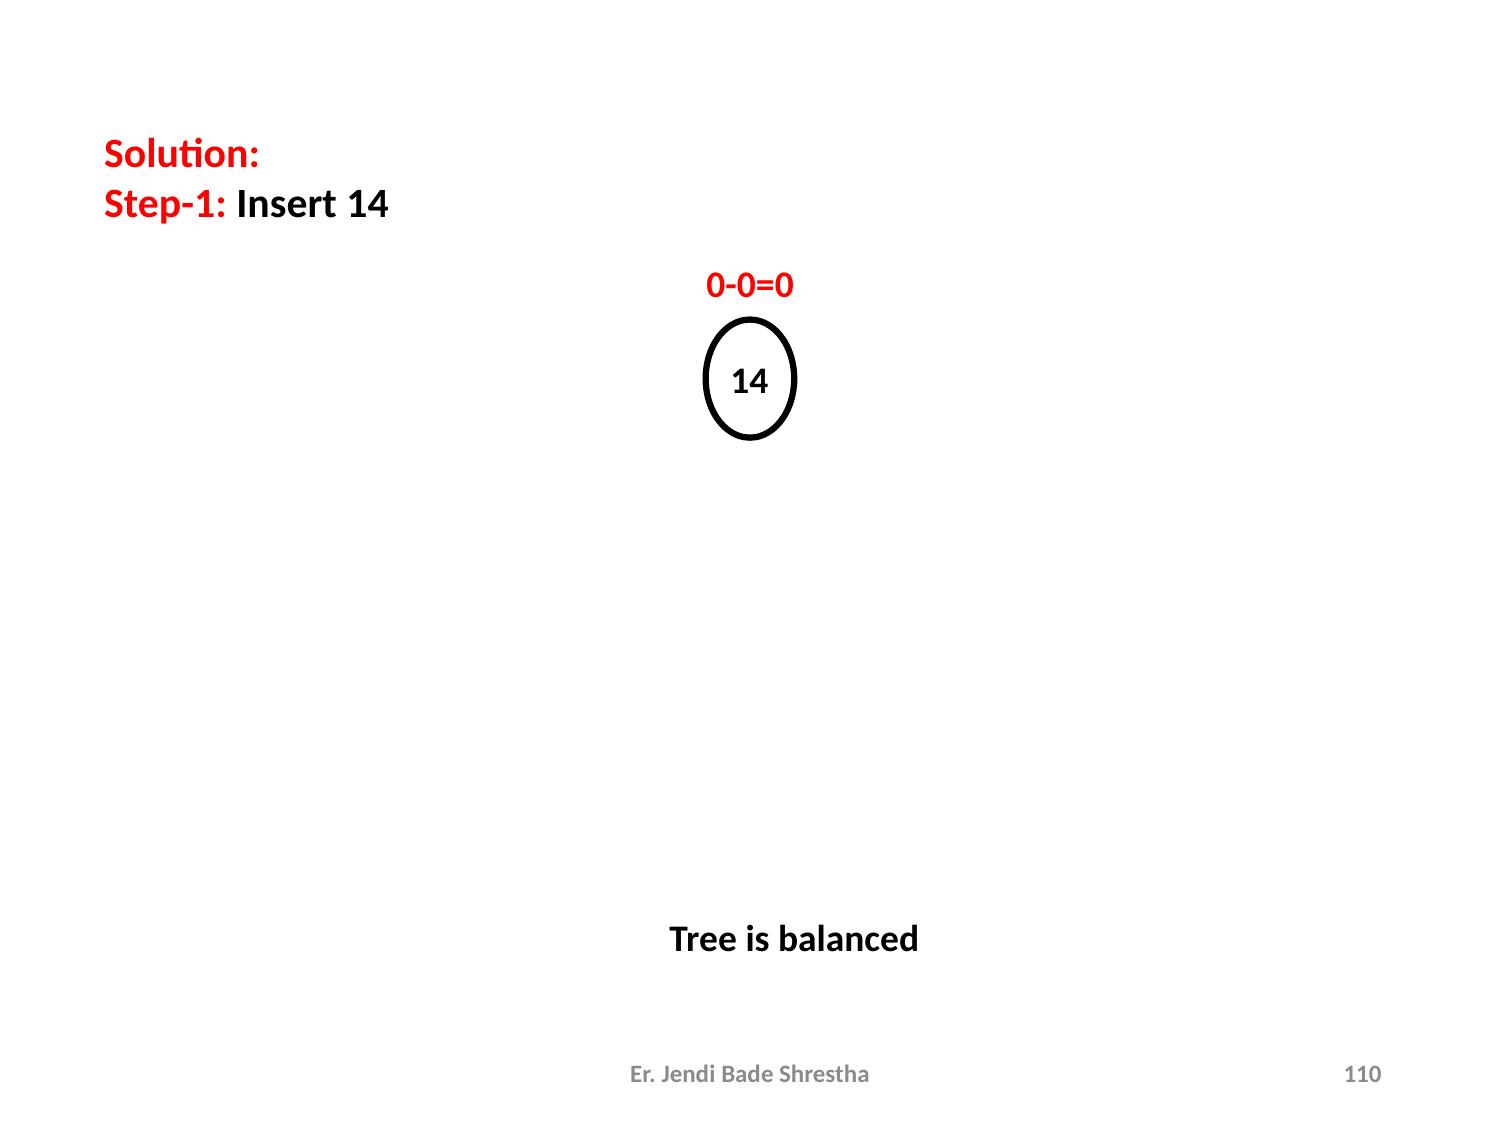

Solution:
Step-1: Insert 14
0-0=0

14
Tree is balanced
Er. Jendi Bade Shrestha
110